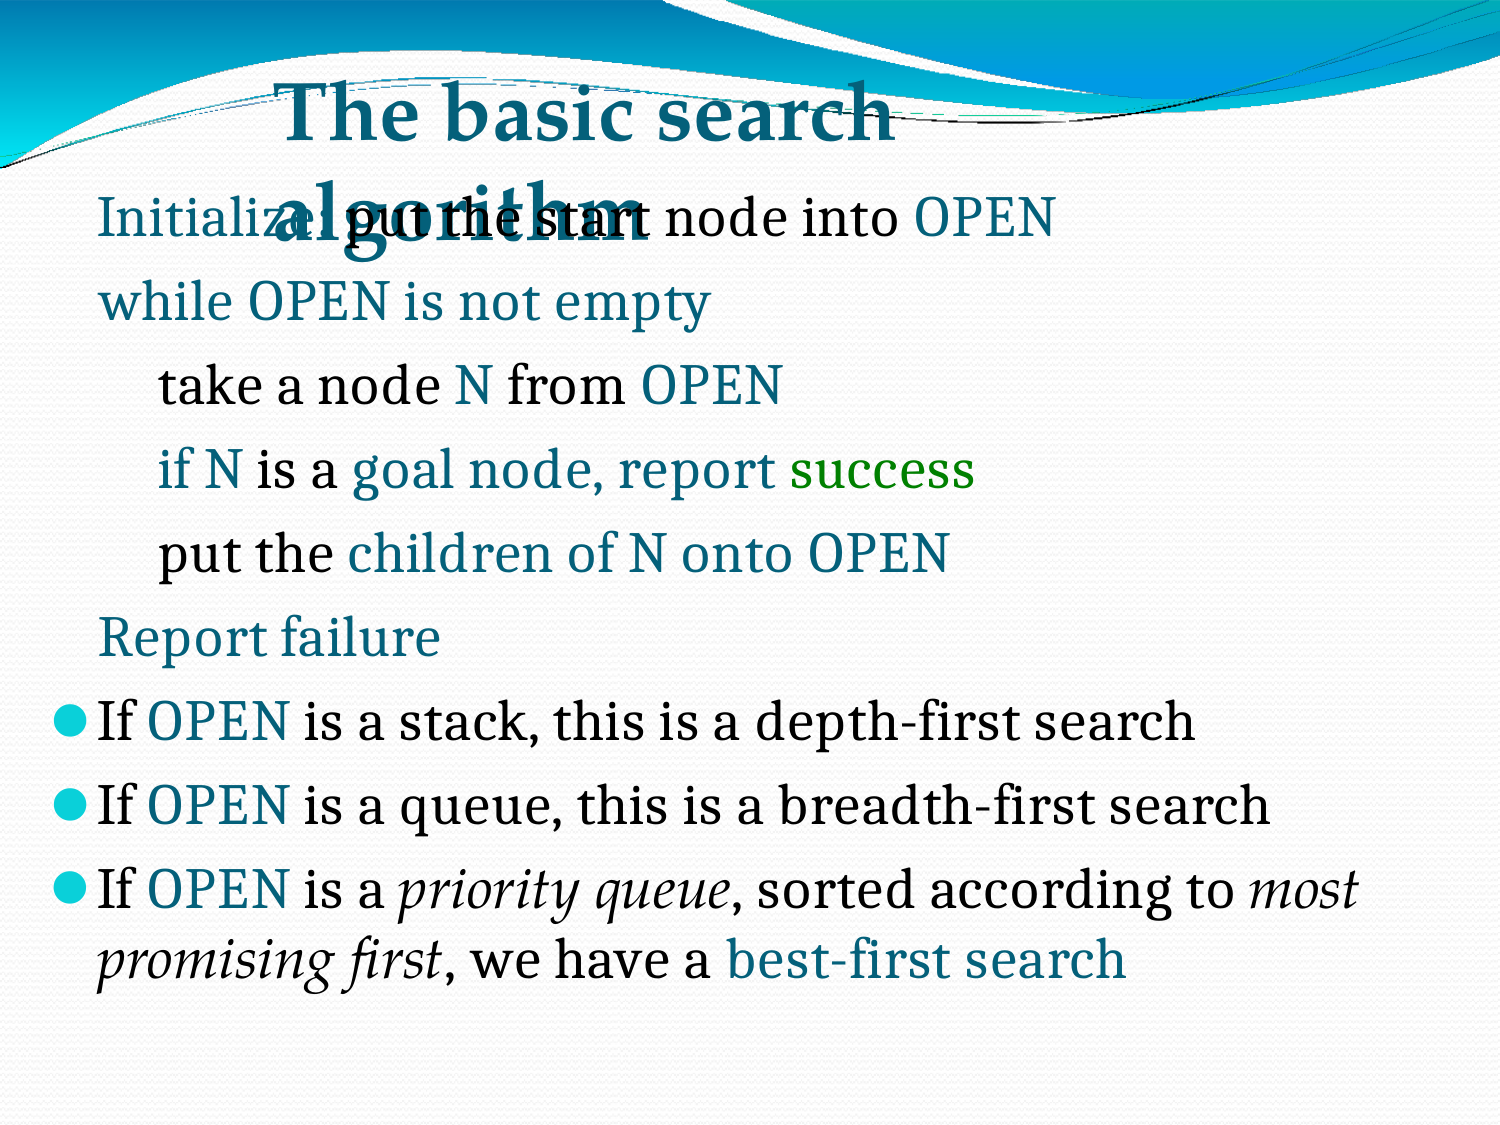

# The basic search algorithm
Initialize: put the start node into OPEN  while OPEN is not empty
take a node N from OPEN
if N is a goal node, report success  put the children of N onto OPEN
Report failure
If OPEN is a stack, this is a depth-first search
If OPEN is a queue, this is a breadth-first search
If OPEN is a priority queue, sorted according to most  promising first, we have a best-first search